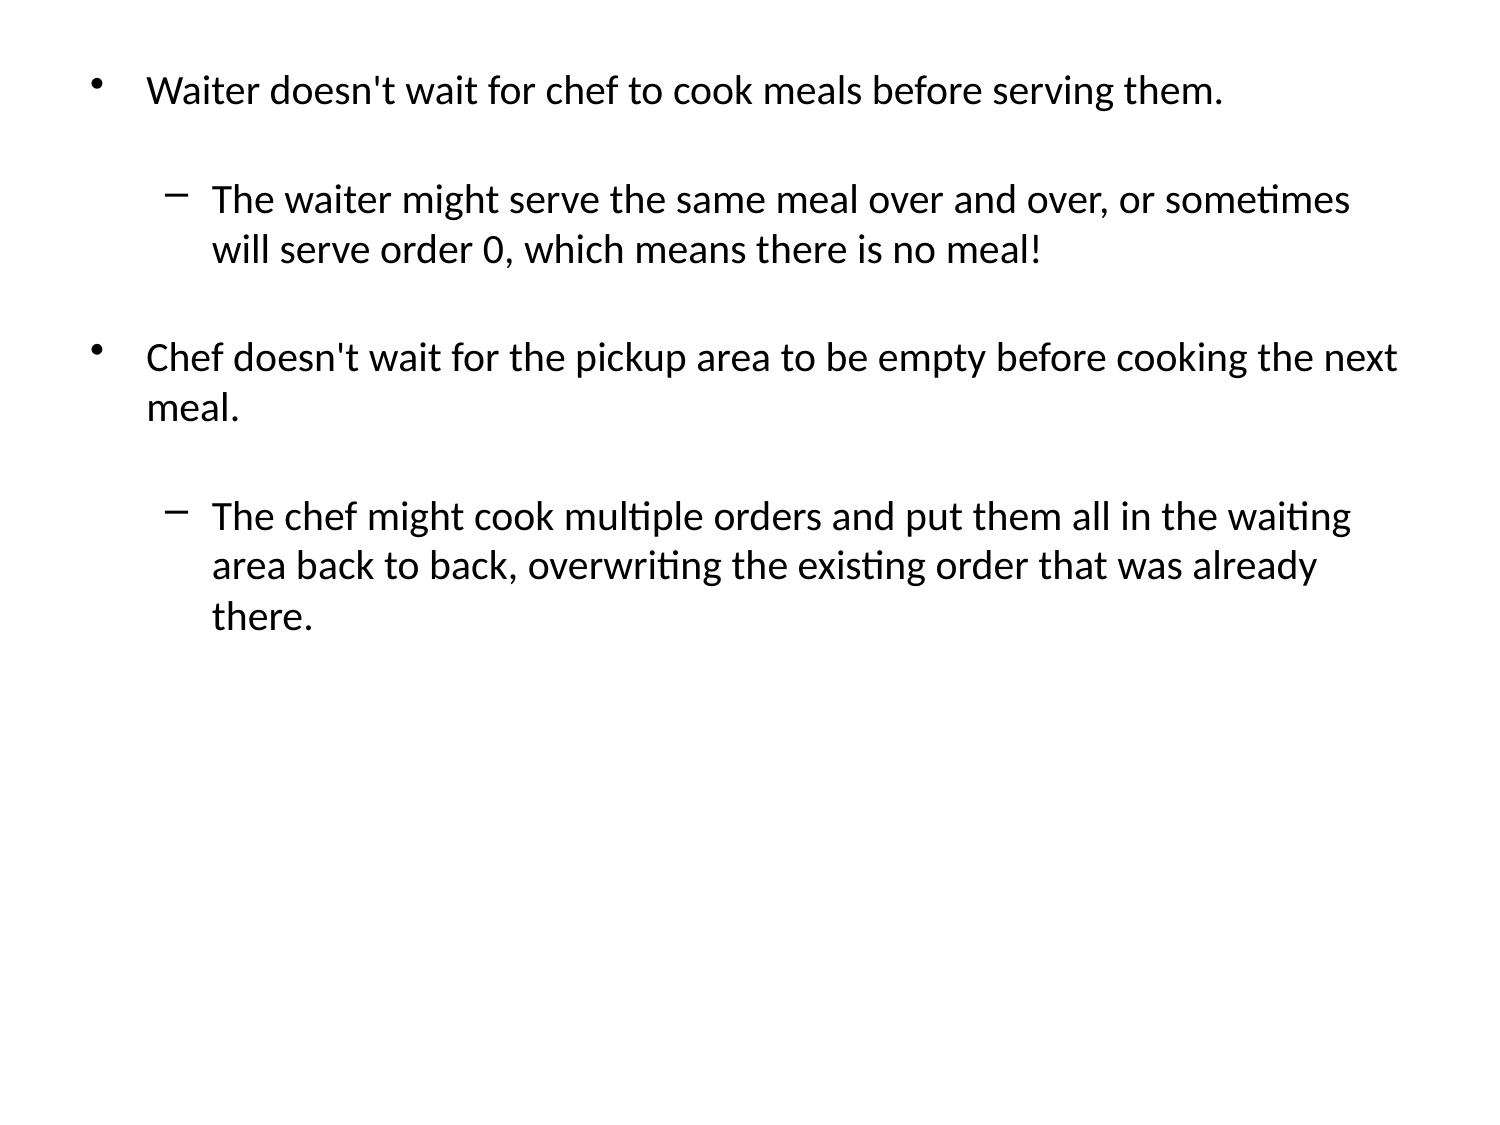

Waiter doesn't wait for chef to cook meals before serving them.
The waiter might serve the same meal over and over, or sometimes will serve order 0, which means there is no meal!
Chef doesn't wait for the pickup area to be empty before cooking the next meal.
The chef might cook multiple orders and put them all in the waiting area back to back, overwriting the existing order that was already there.